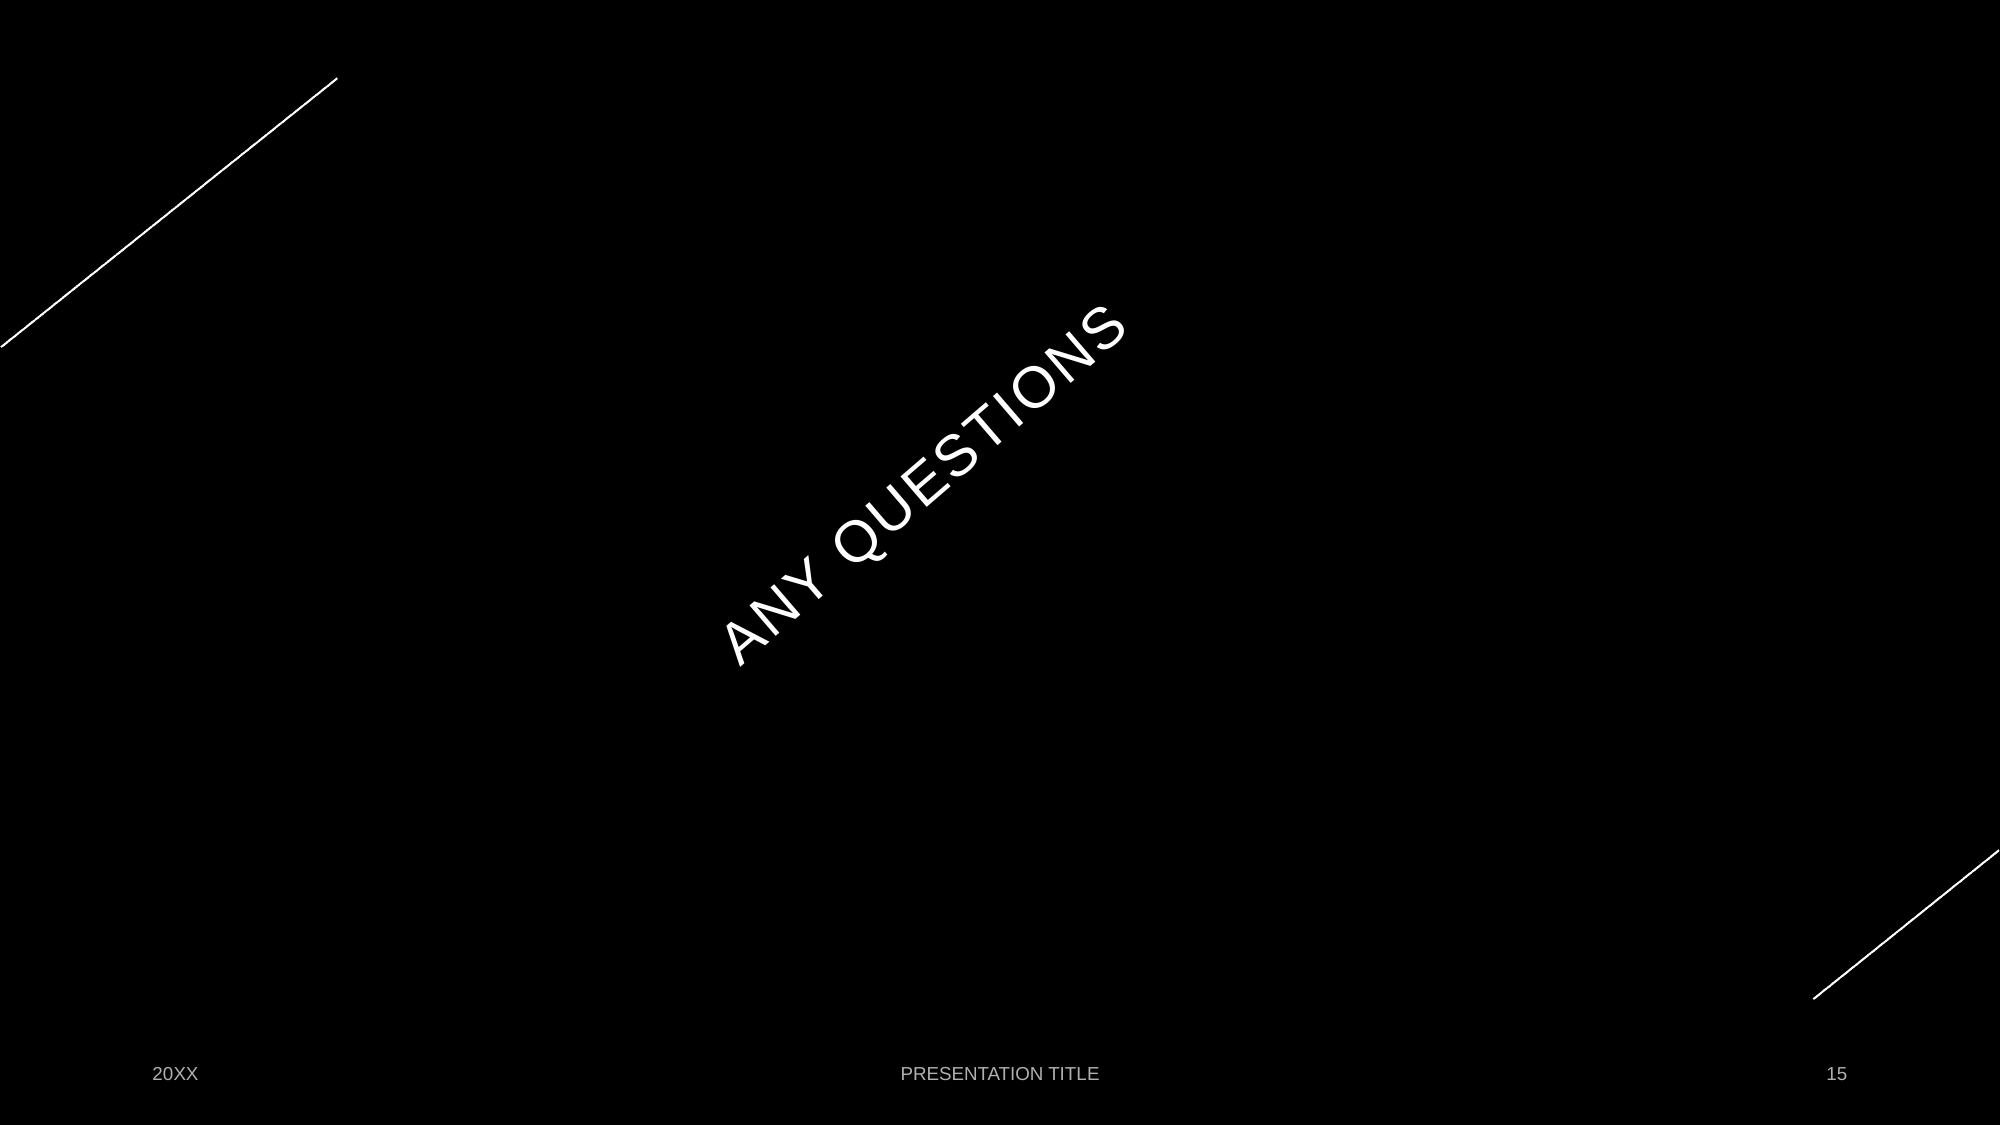

# Any Questions
20XX
PRESENTATION TITLE
15